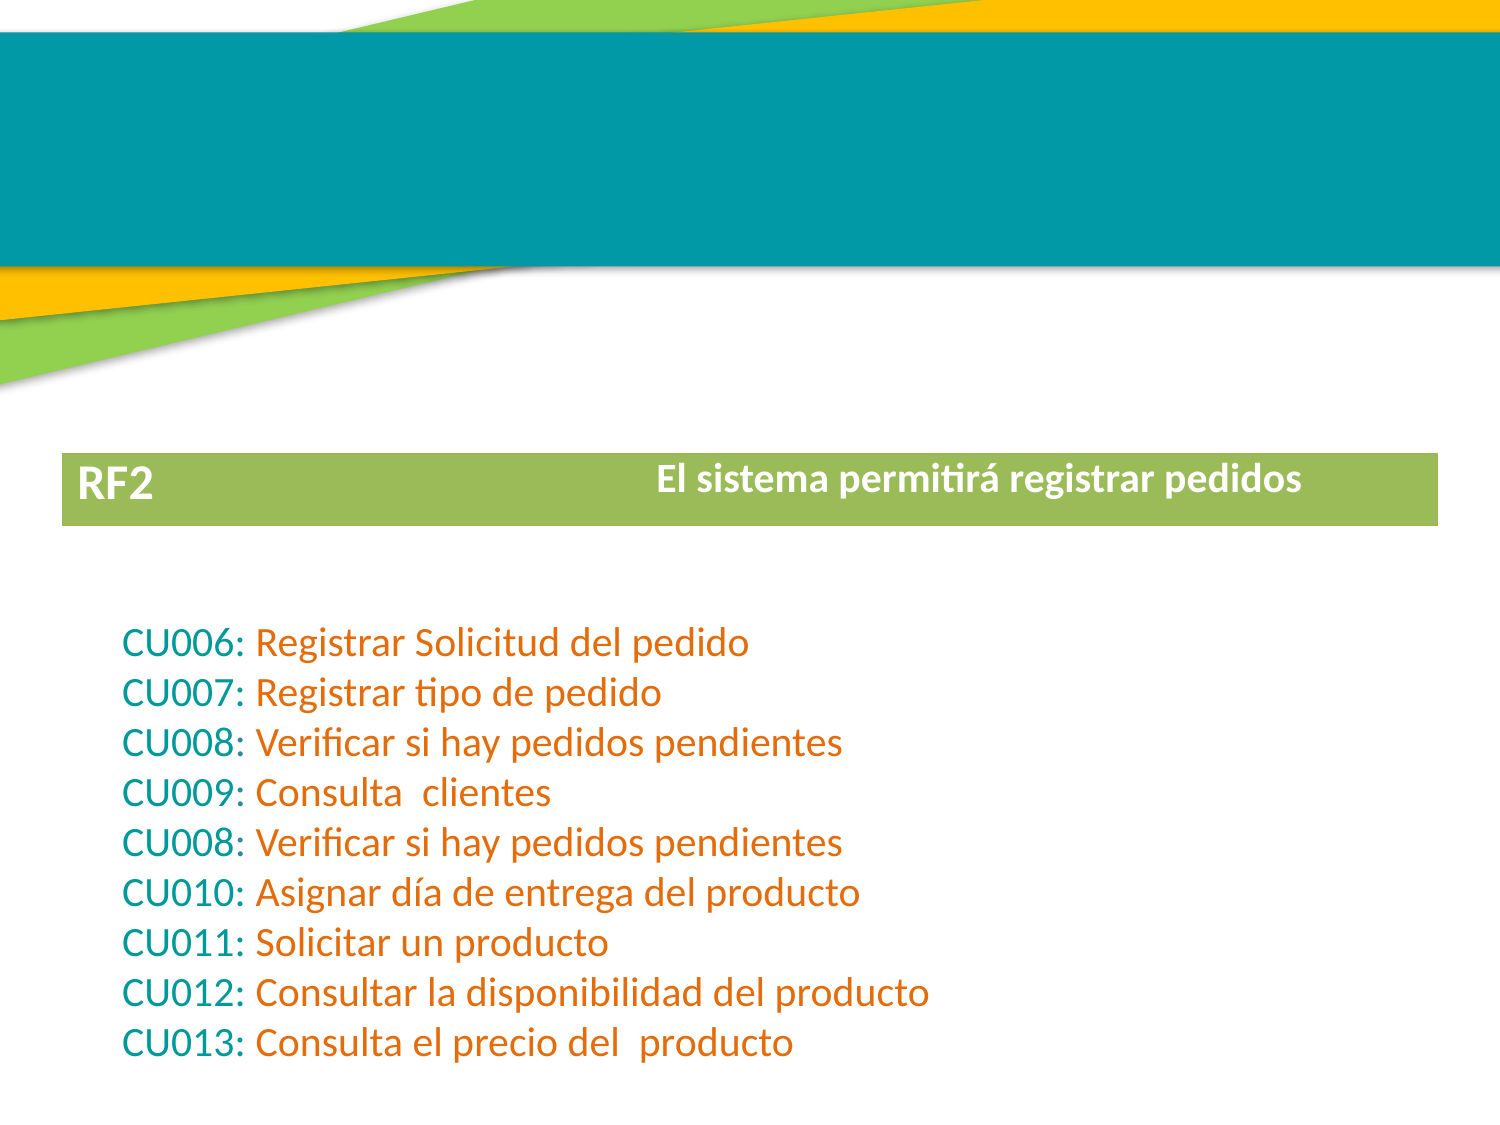

| RF2 | El sistema permitirá registrar pedidos |
| --- | --- |
CU006: Registrar Solicitud del pedido
CU007: Registrar tipo de pedido
CU008: Verificar si hay pedidos pendientes
CU009: Consulta  clientes
CU008: Verificar si hay pedidos pendientes
CU010: Asignar día de entrega del producto
CU011: Solicitar un producto
CU012: Consultar la disponibilidad del producto
CU013: Consulta el precio del  producto